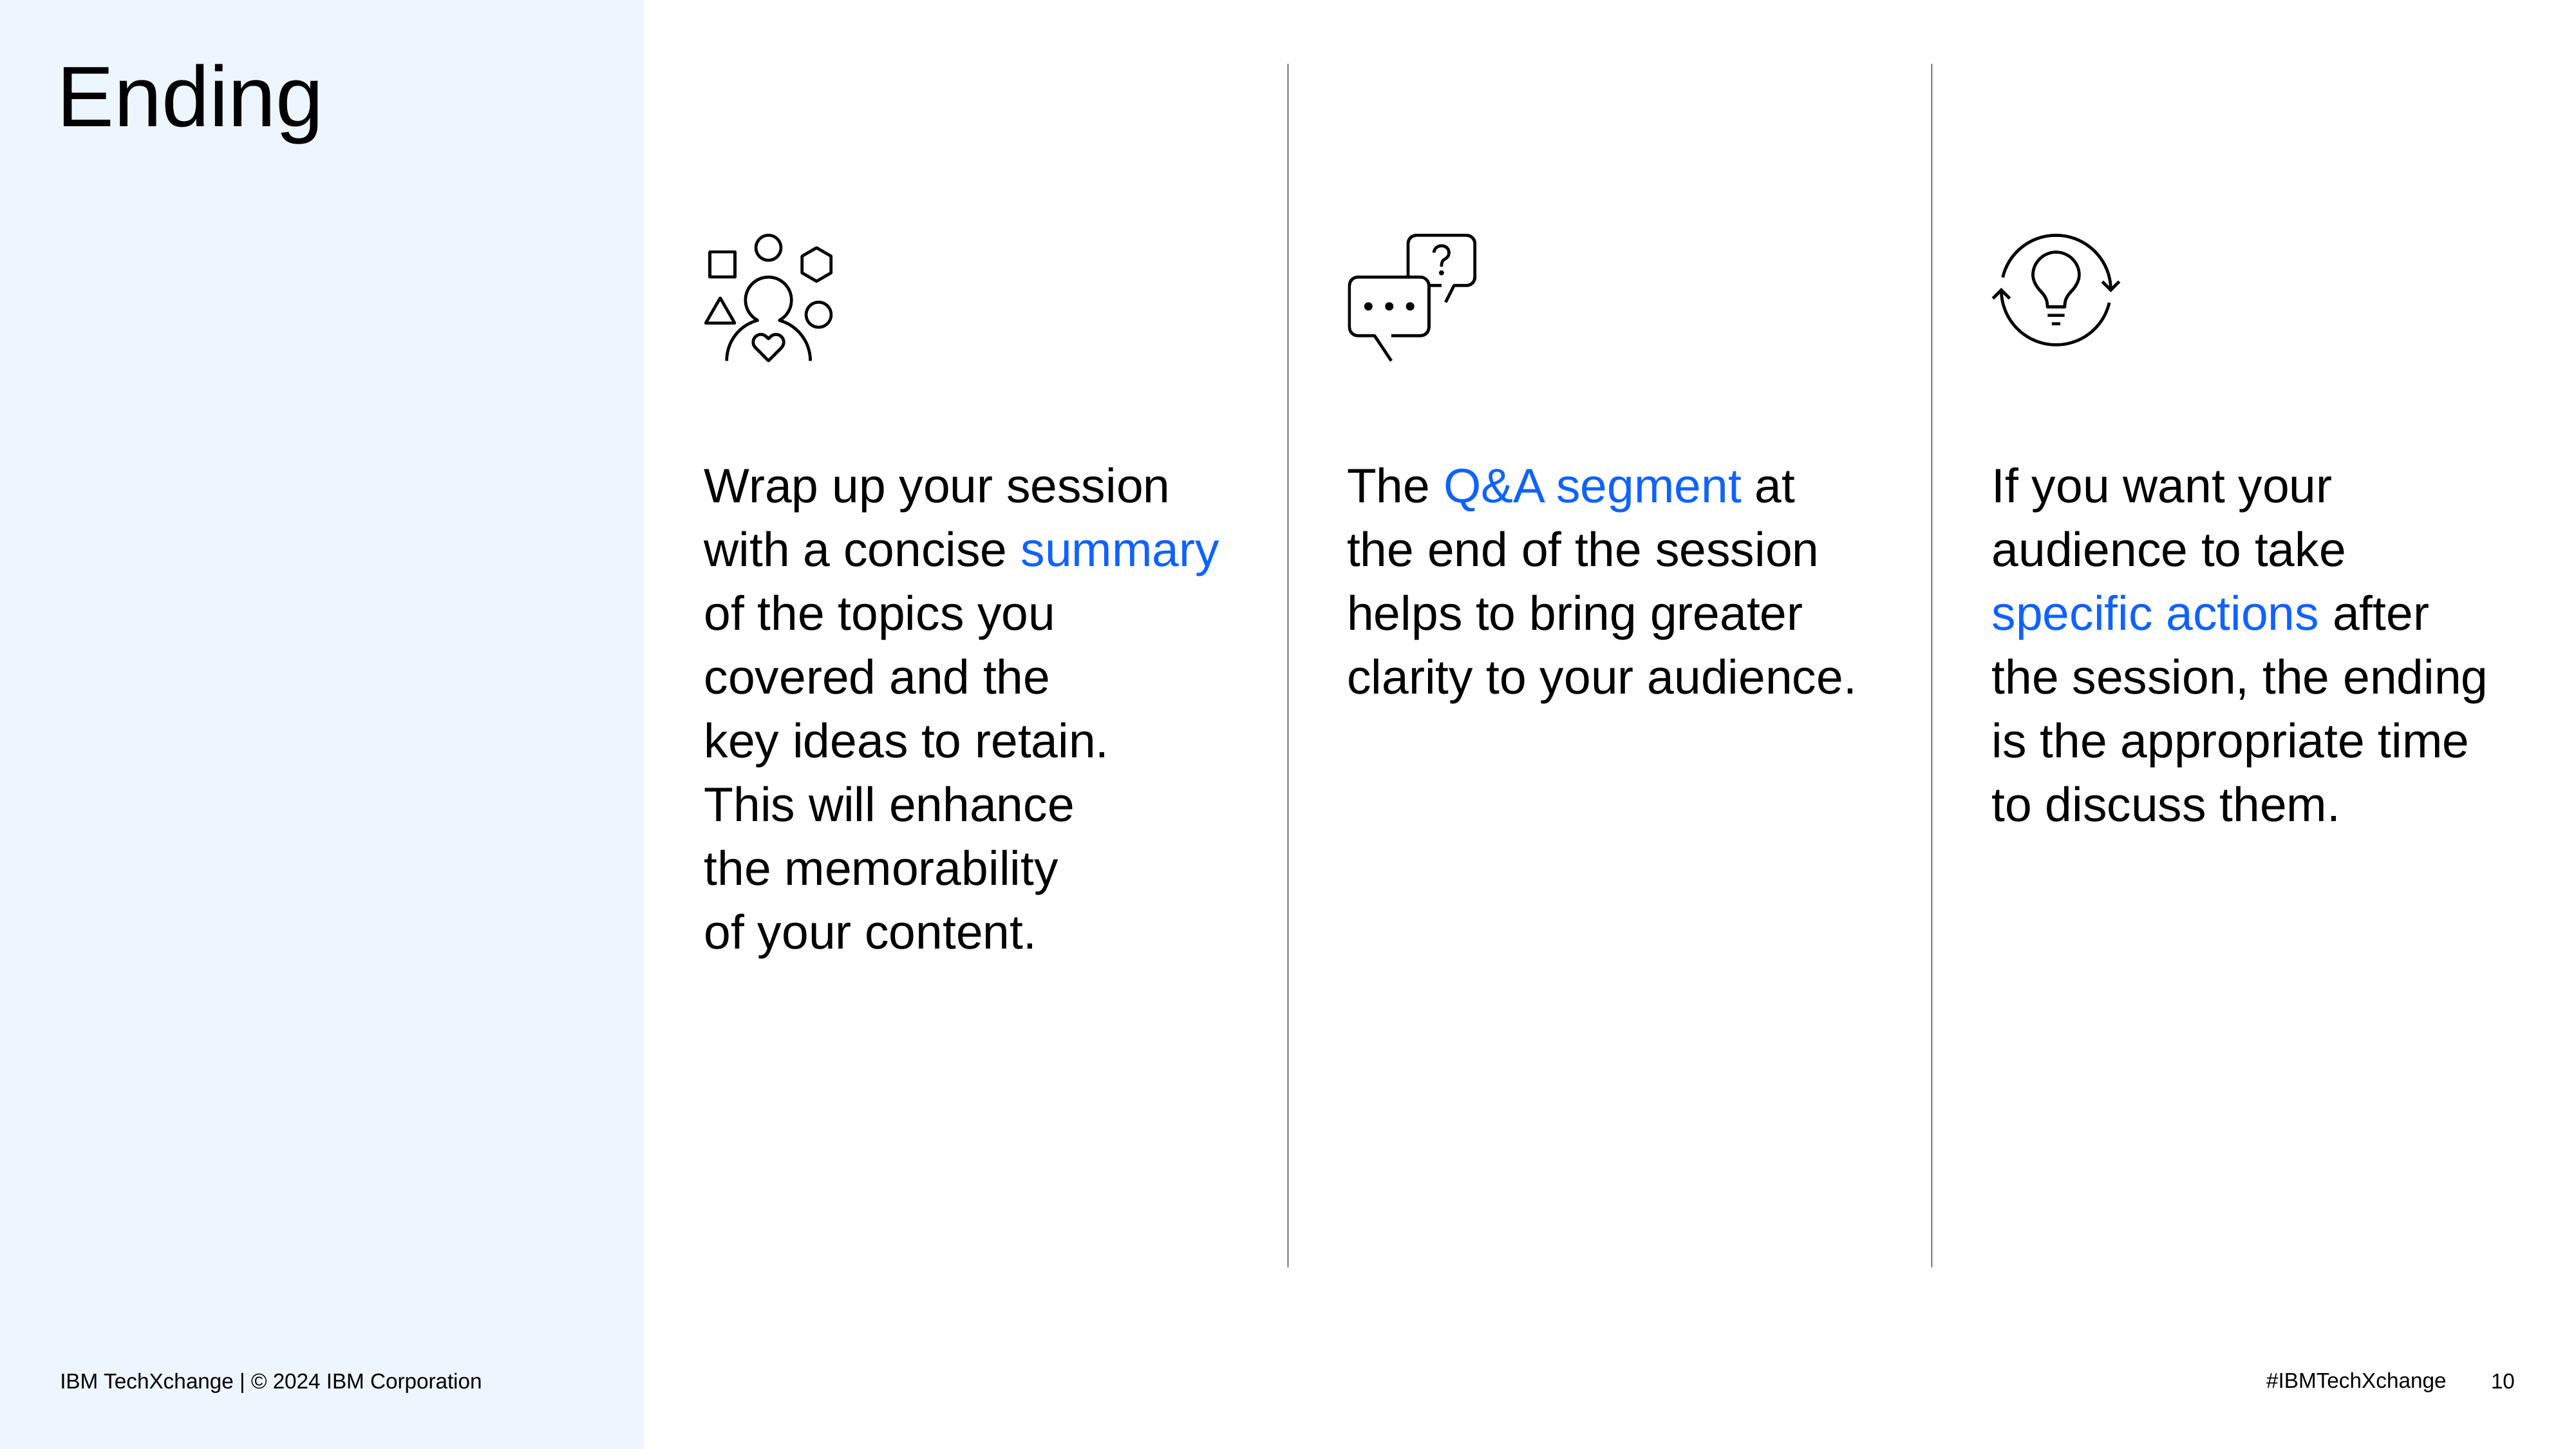

# Ending

Wrap up your session with a concise summary of the topics you covered and the
key ideas to retain.
This will enhance
the memorability
of your content.
The Q&A segment at
the end of the session helps to bring greater clarity to your audience.
If you want your audience to take specific actions after
the session, the ending is the appropriate time to discuss them.
IBM TechXchange | © 2024 IBM Corporation
10